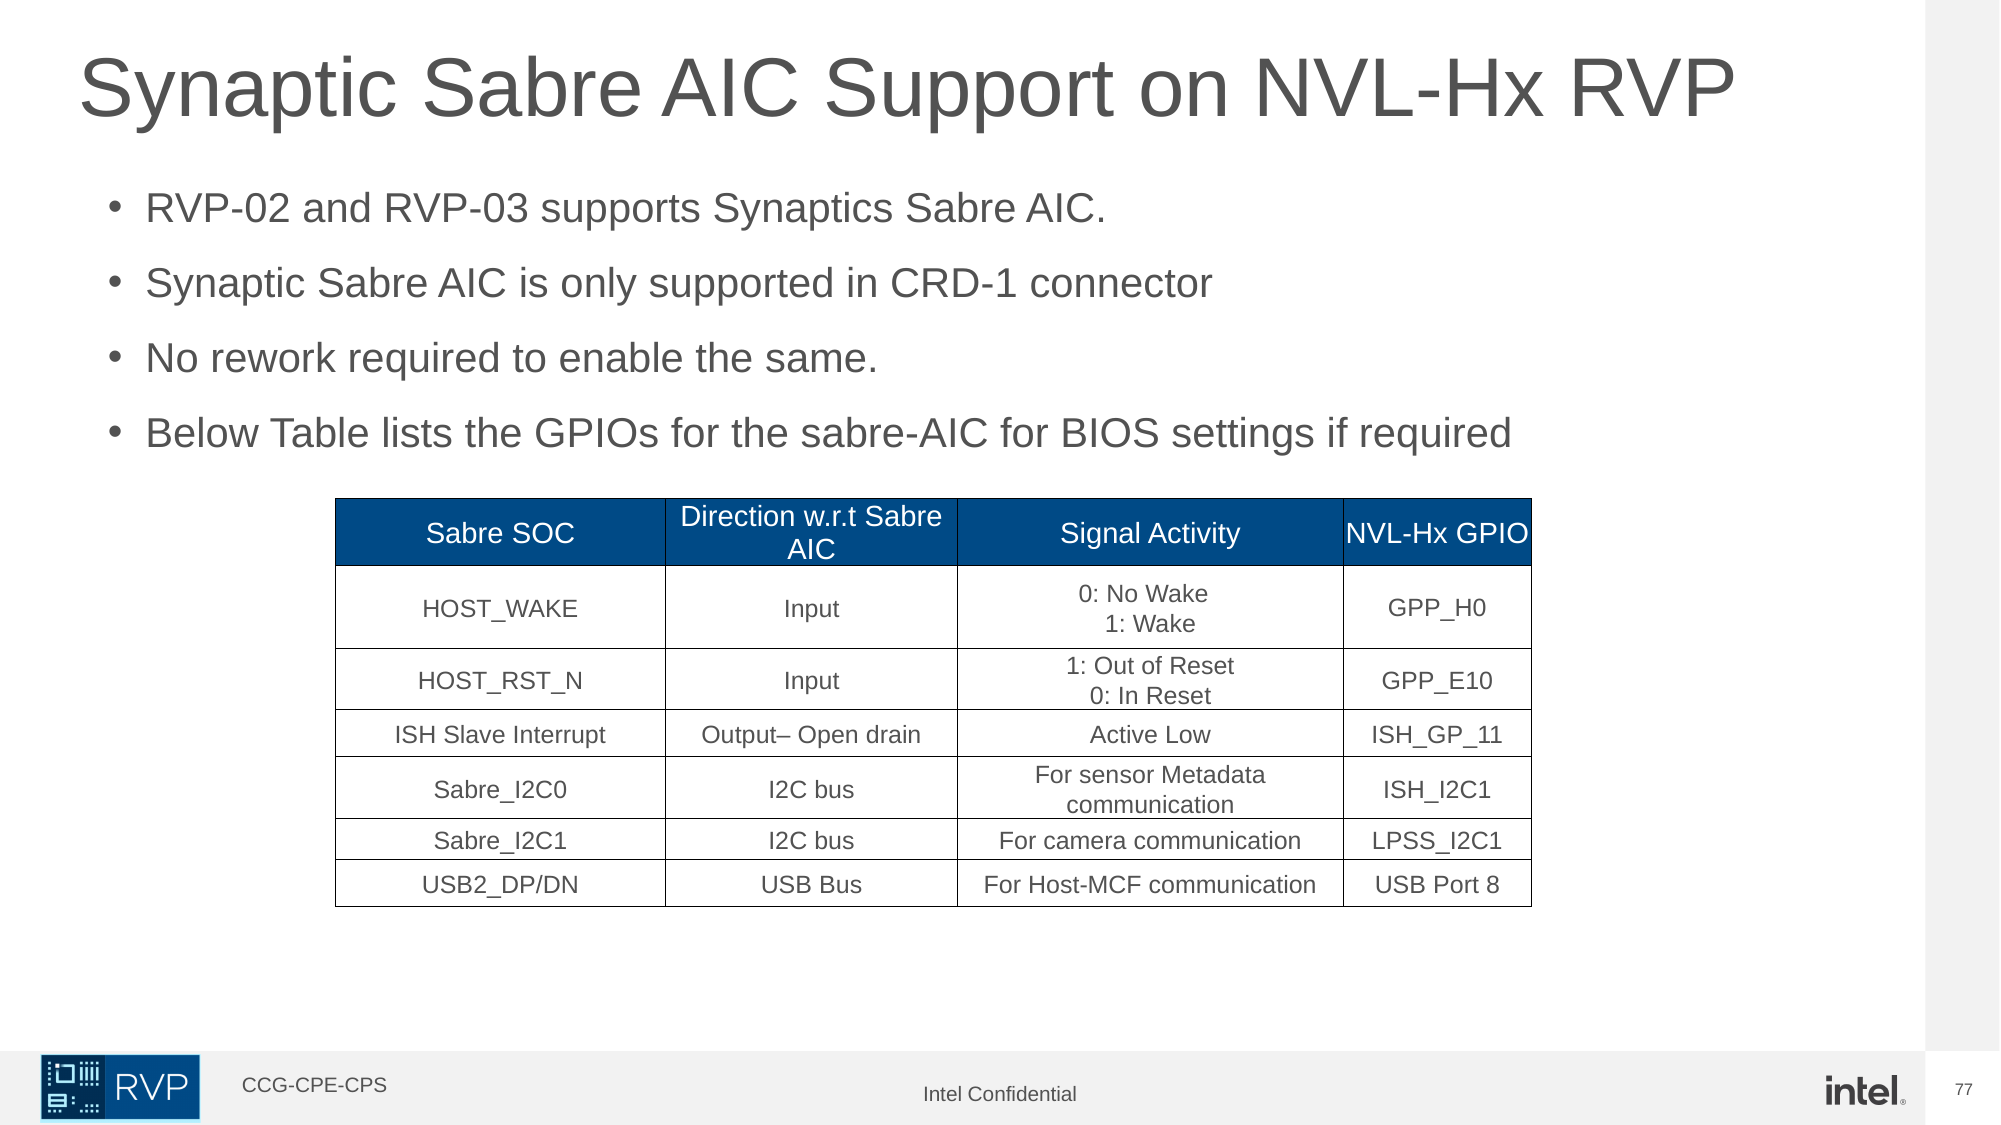

Synaptic Sabre AIC Support on NVL-Hx RVP
RVP-02 and RVP-03 supports Synaptics Sabre AIC.
Synaptic Sabre AIC is only supported in CRD-1 connector
No rework required to enable the same.
Below Table lists the GPIOs for the sabre-AIC for BIOS settings if required
| Sabre SOC | Direction w.r.t Sabre AIC | Signal Activity | NVL-Hx GPIO |
| --- | --- | --- | --- |
| HOST\_WAKE | Input | 0: No Wake 1: Wake | GPP\_H0 |
| HOST\_RST\_N | Input | 1: Out of Reset 0: In Reset | GPP\_E10 |
| ISH Slave Interrupt | Output– Open drain | Active Low | ISH\_GP\_11 |
| Sabre\_I2C0 | I2C bus | For sensor Metadata communication | ISH\_I2C1 |
| Sabre\_I2C1 | I2C bus | For camera communication | LPSS\_I2C1 |
| USB2\_DP/DN | USB Bus | For Host-MCF communication | USB Port 8 |